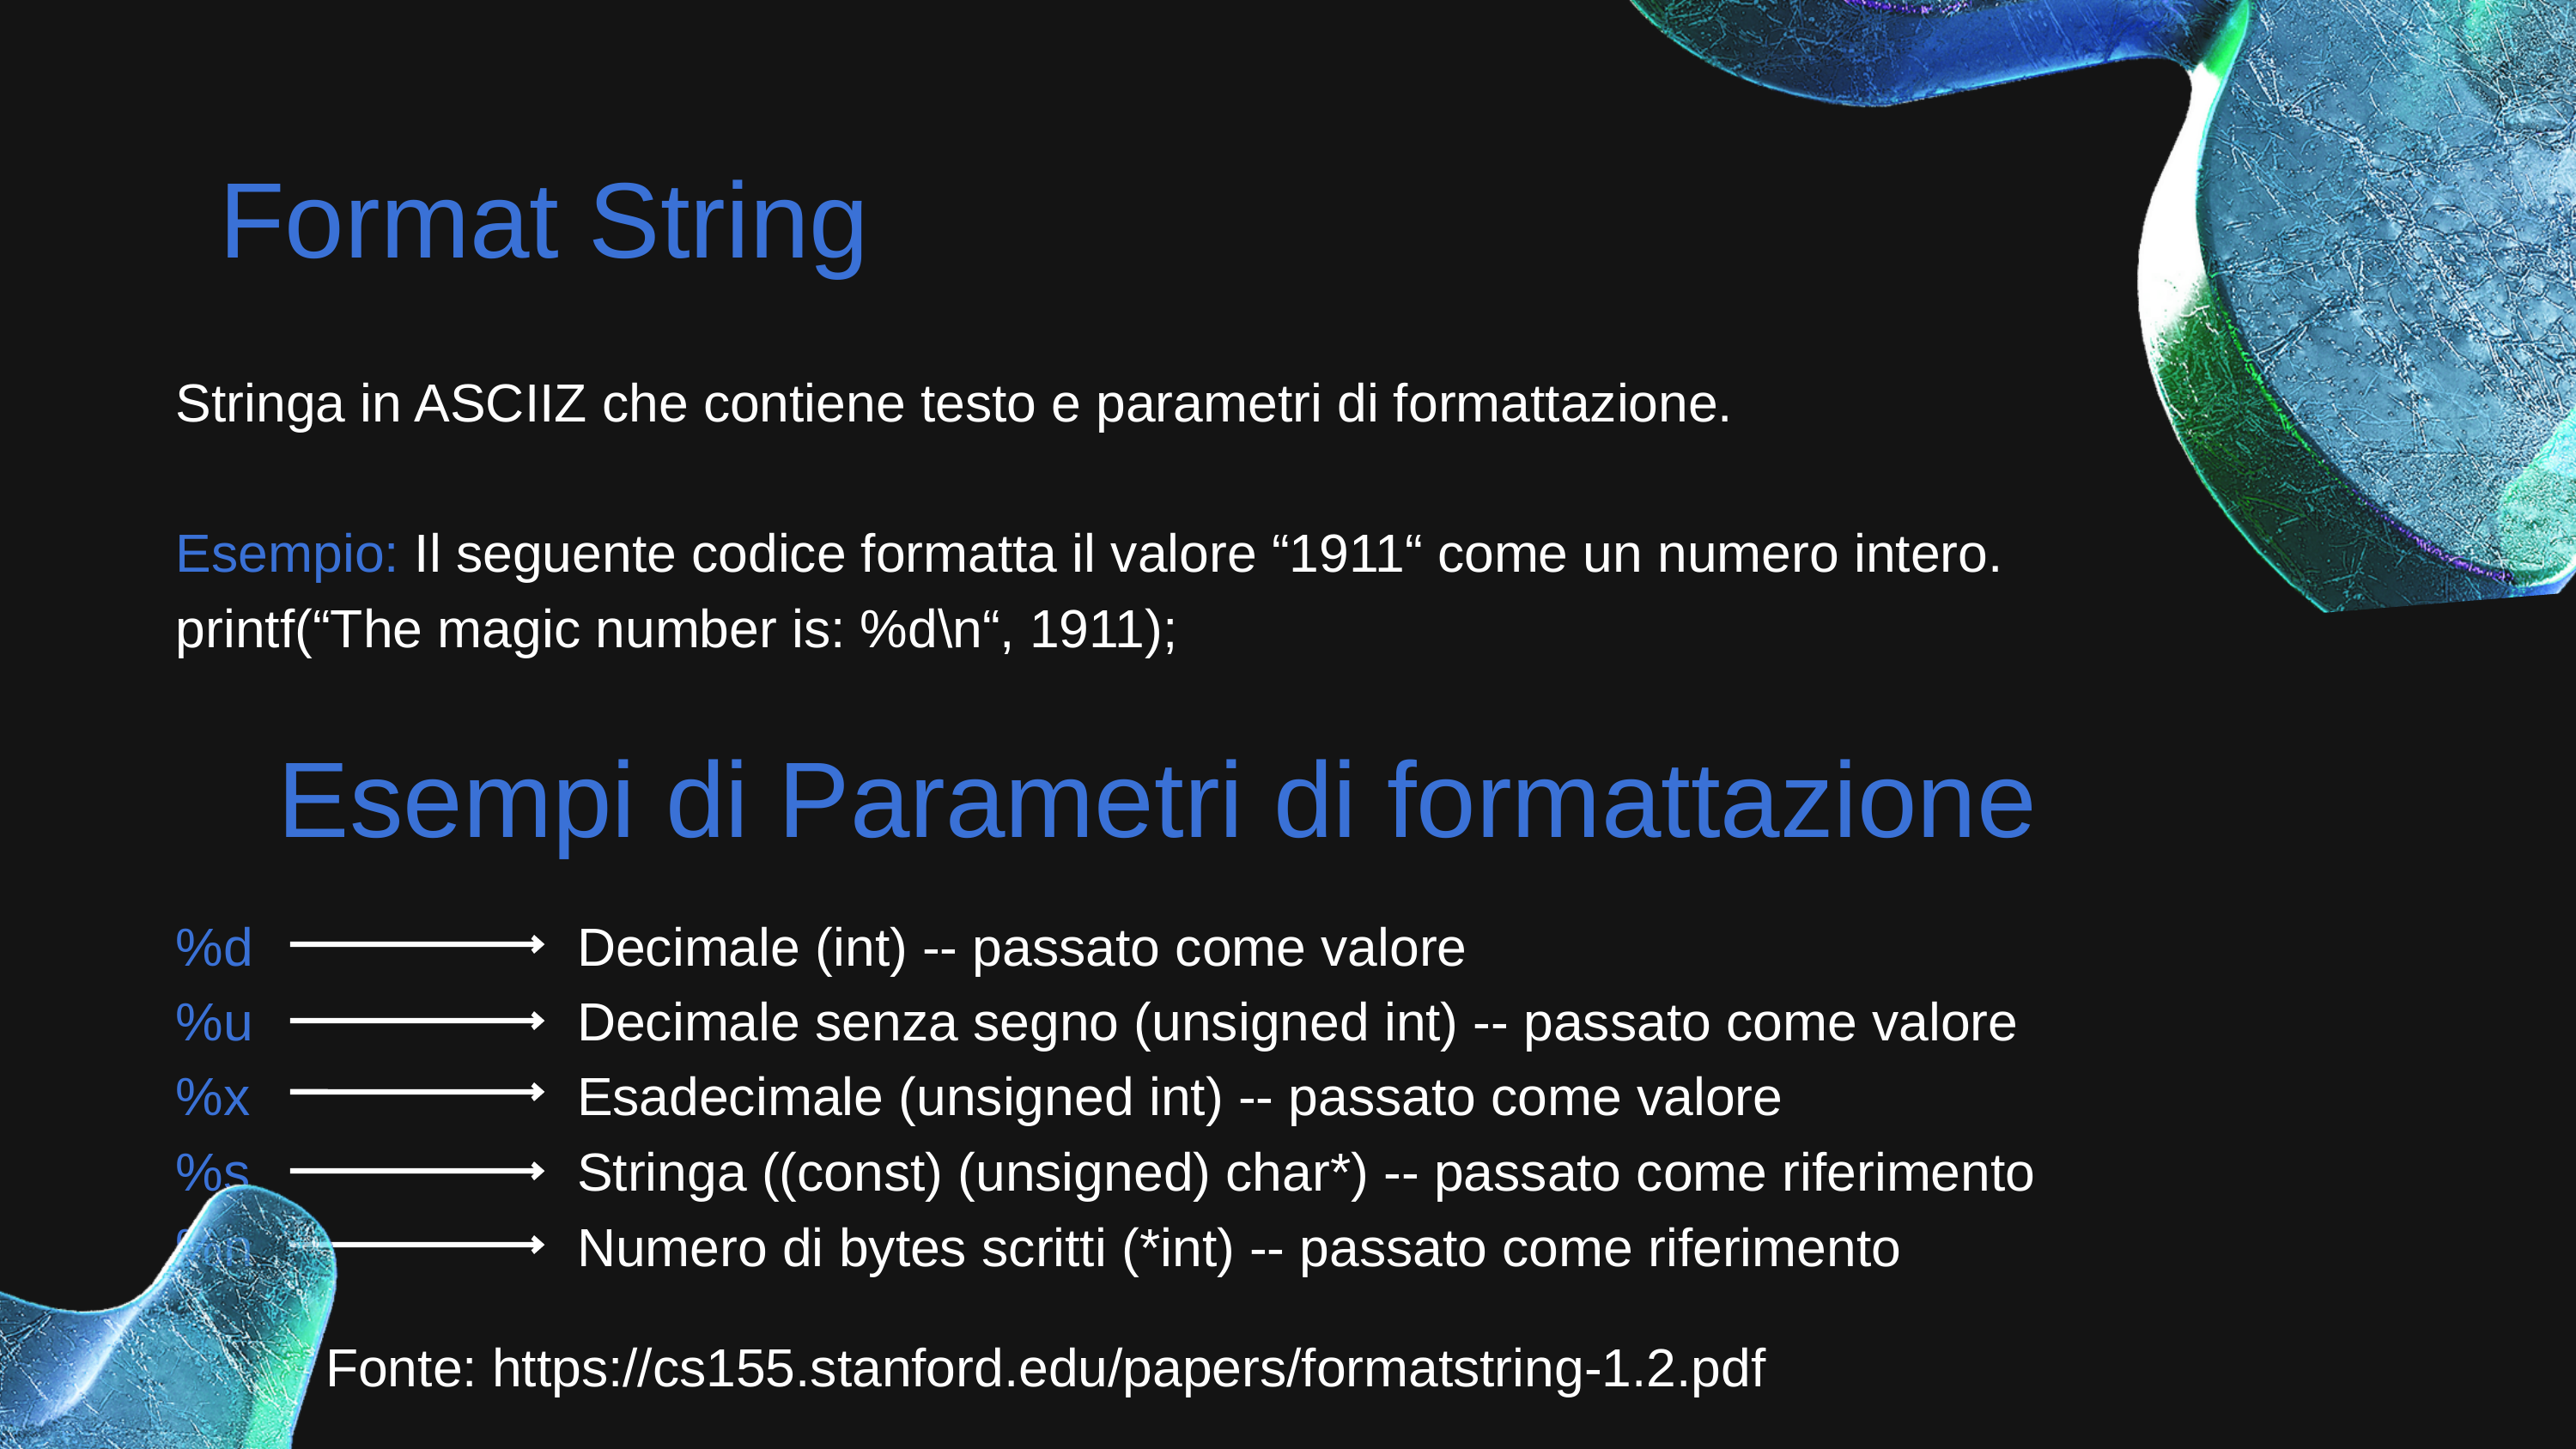

Format String
Stringa in ASCIIZ che contiene testo e parametri di formattazione.

Esempio: Il seguente codice formatta il valore “1911“ come un numero intero.
printf(“The magic number is: %d\n“, 1911);

Esempi di Parametri di formattazione
%d
%u
%x
%s
%n
Decimale (int) -- passato come valore
Decimale senza segno (unsigned int) -- passato come valore
Esadecimale (unsigned int) -- passato come valore
Stringa ((const) (unsigned) char*) -- passato come riferimento
Numero di bytes scritti (*int) -- passato come riferimento

Fonte: https://cs155.stanford.edu/papers/formatstring-1.2.pdf